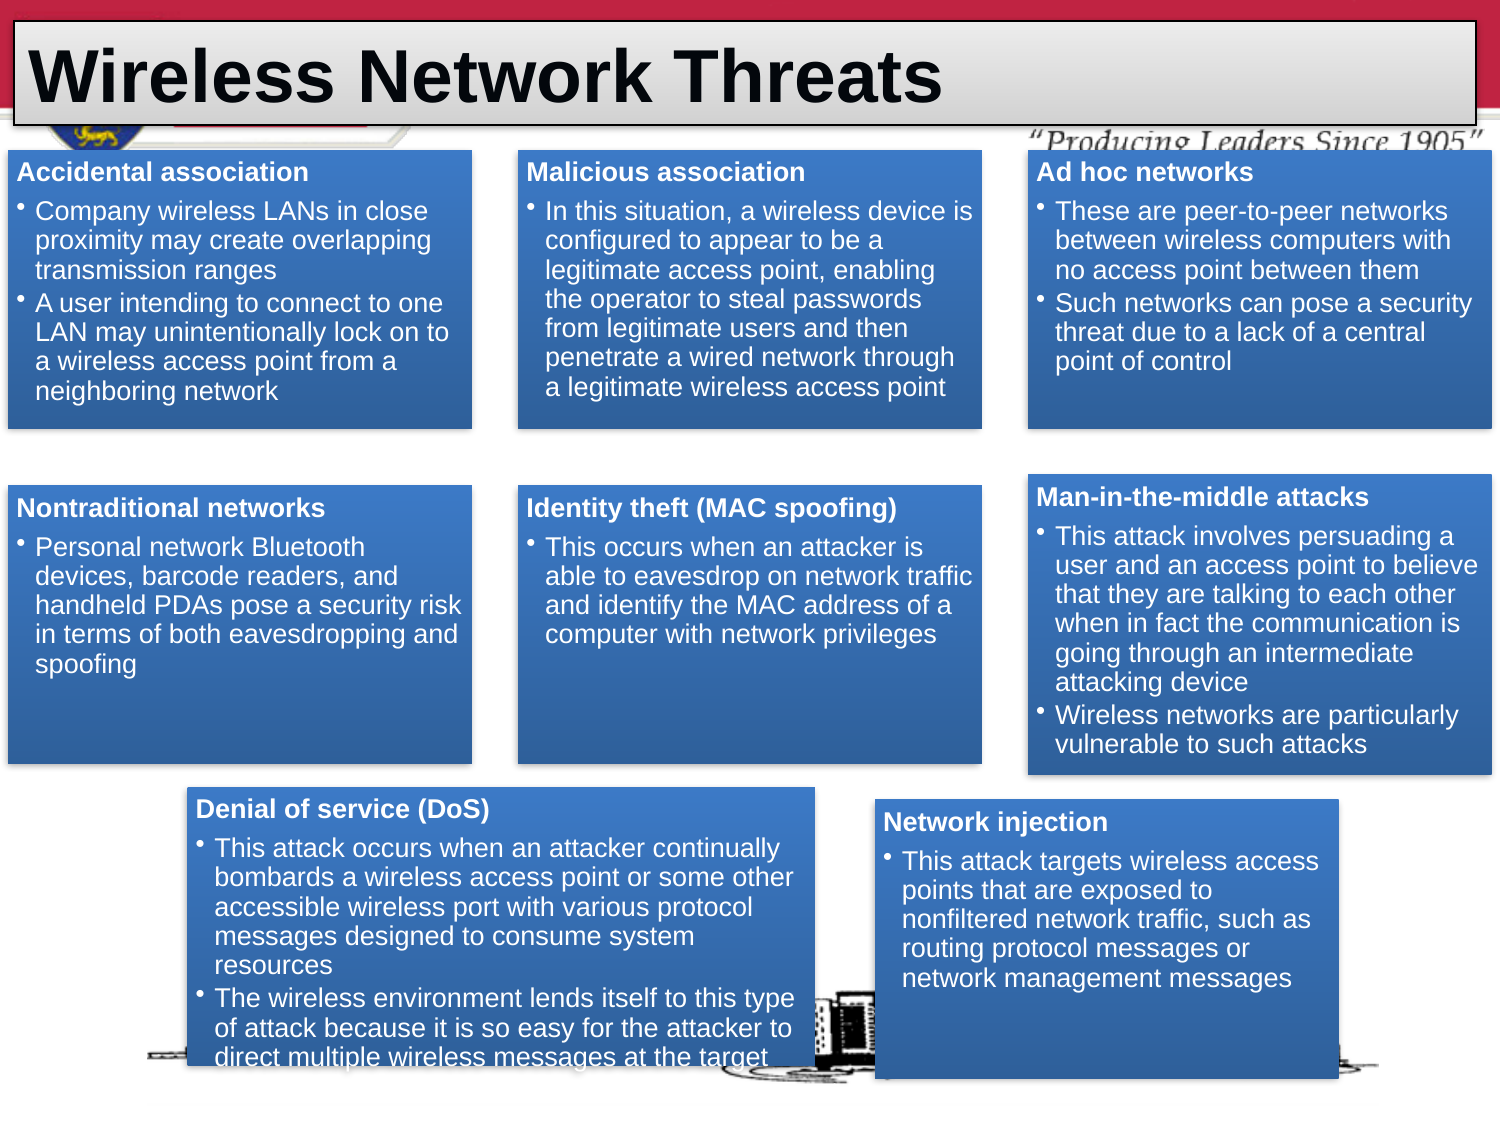

Wireless Network Threats
Accidental association
Company wireless LANs in close proximity may create overlapping transmission ranges
A user intending to connect to one LAN may unintentionally lock on to a wireless access point from a neighboring network
Malicious association
In this situation, a wireless device is configured to appear to be a legitimate access point, enabling the operator to steal passwords from legitimate users and then penetrate a wired network through a legitimate wireless access point
Ad hoc networks
These are peer-to-peer networks between wireless computers with no access point between them
Such networks can pose a security threat due to a lack of a central point of control
Nontraditional networks
Personal network Bluetooth devices, barcode readers, and handheld PDAs pose a security risk in terms of both eavesdropping and spoofing
Identity theft (MAC spoofing)
This occurs when an attacker is able to eavesdrop on network traffic and identify the MAC address of a computer with network privileges
Man-in-the-middle attacks
This attack involves persuading a user and an access point to believe that they are talking to each other when in fact the communication is going through an intermediate attacking device
Wireless networks are particularly vulnerable to such attacks
Denial of service (DoS)
This attack occurs when an attacker continually bombards a wireless access point or some other accessible wireless port with various protocol messages designed to consume system resources
The wireless environment lends itself to this type of attack because it is so easy for the attacker to direct multiple wireless messages at the target
Network injection
This attack targets wireless access points that are exposed to nonfiltered network traffic, such as routing protocol messages or network management messages